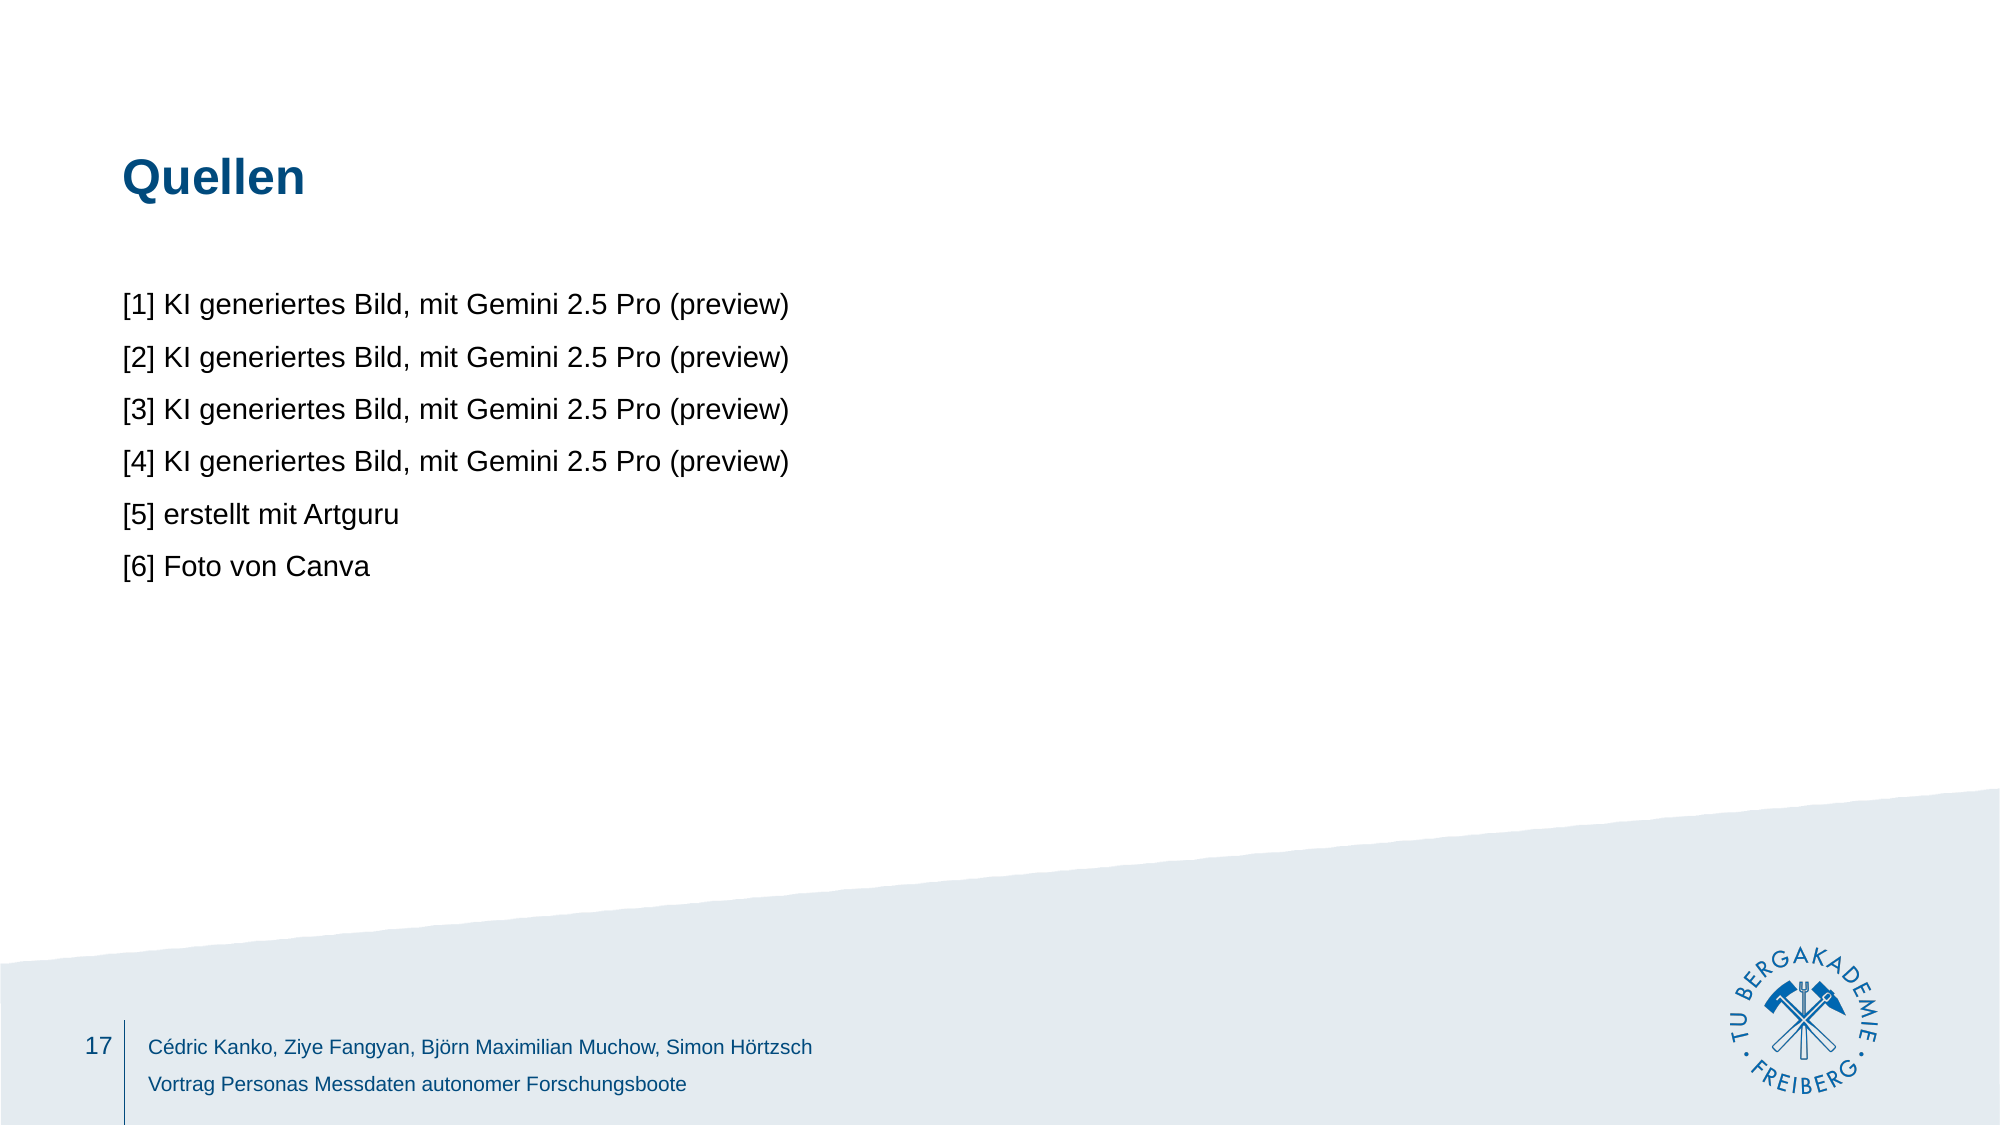

# Quellen
[1] KI generiertes Bild, mit Gemini 2.5 Pro (preview)
[2] KI generiertes Bild, mit Gemini 2.5 Pro (preview)
[3] KI generiertes Bild, mit Gemini 2.5 Pro (preview)
[4] KI generiertes Bild, mit Gemini 2.5 Pro (preview)
[5] erstellt mit Artguru
[6] Foto von Canva